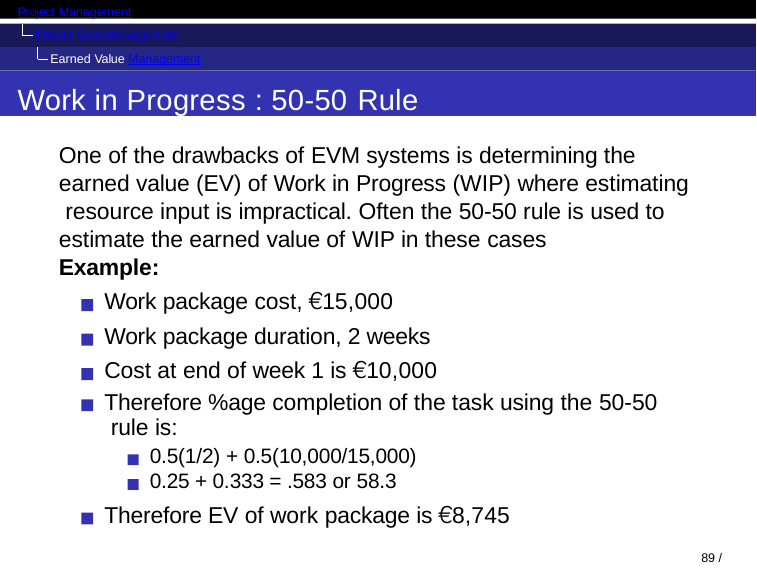

Project Management
Project Cost Management  Earned Value Management

Work in Progress : 50-50 Rule
One of the drawbacks of EVM systems is determining the  earned value (EV) of Work in Progress (WIP) where estimating  resource input is impractical. Often the 50-50 rule is used to  estimate the earned value of WIP in these cases
Example:
Work package cost, €15,000  Work package duration, 2 weeks  Cost at end of week 1 is €10,000
Therefore %age completion of the task using the 50-50  rule is:
0.5(1/2) + 0.5(10,000/15,000)
0.25 + 0.333 = .583 or 58.3
Therefore EV of work package is €8,745

89 / 128